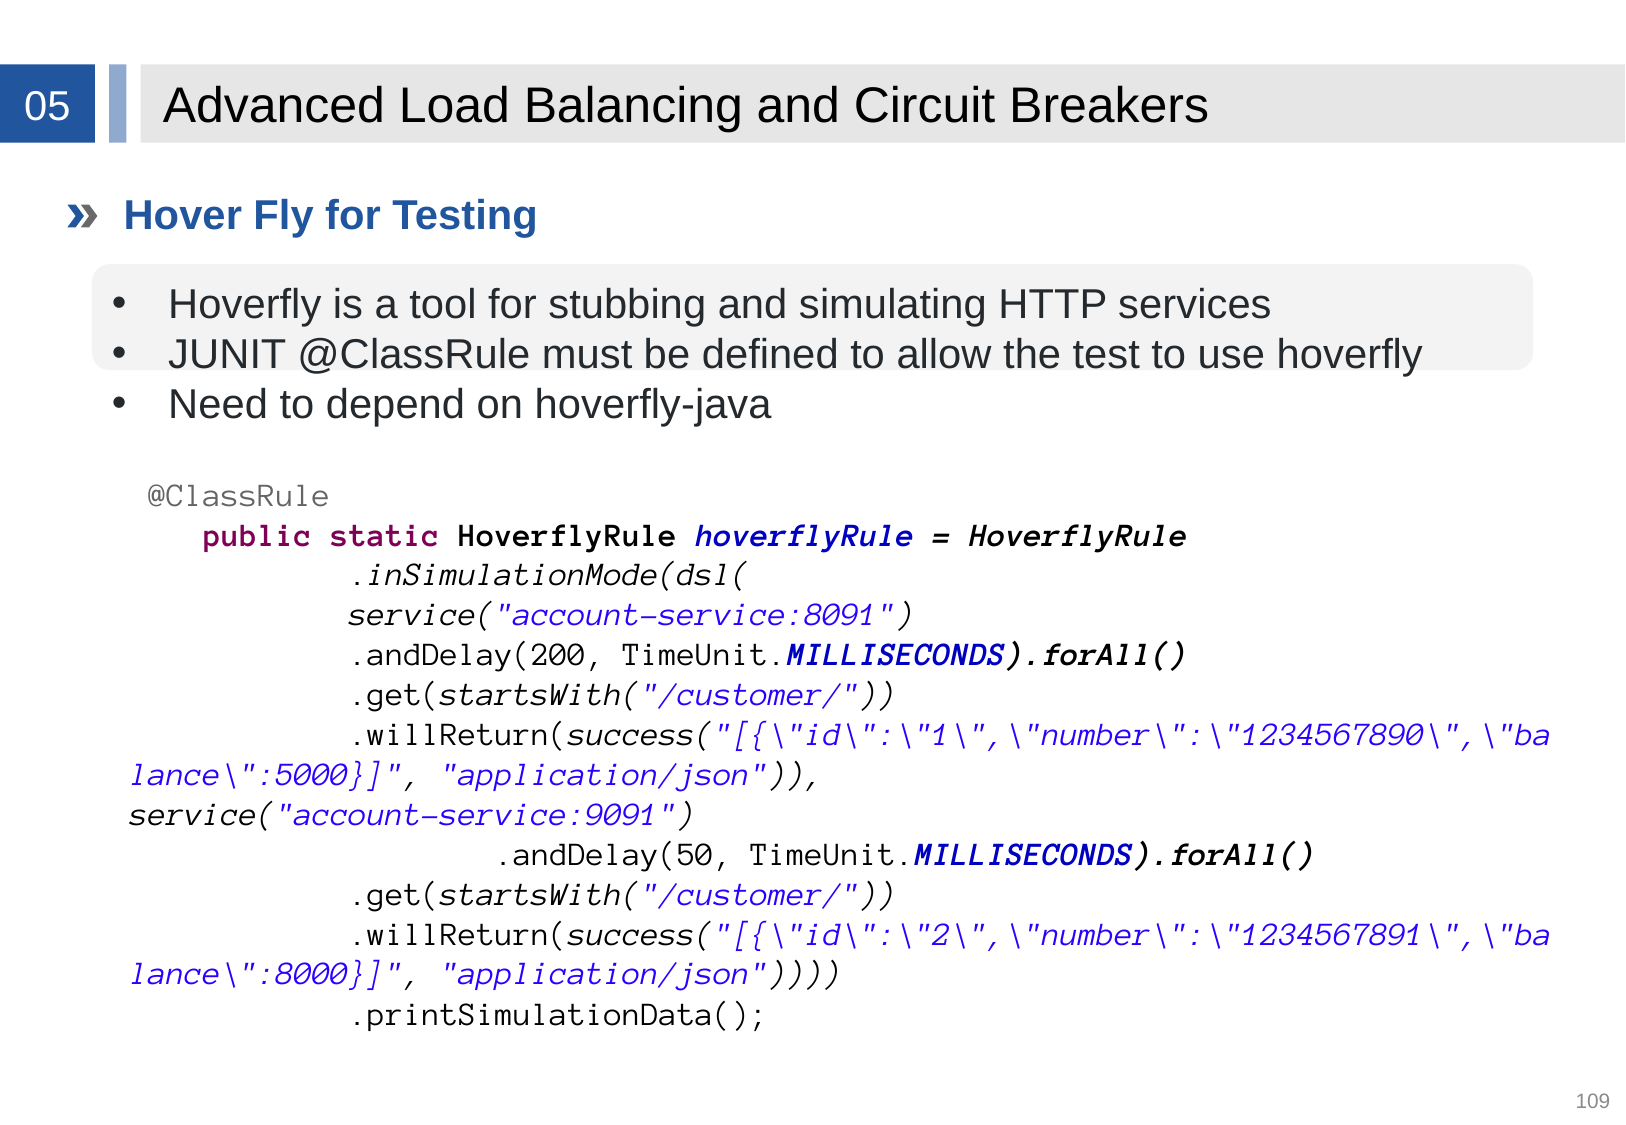

# Advanced Load Balancing and Circuit Breakers
05
Hover Fly for Testing

Hoverfly is a tool for stubbing and simulating HTTP services
JUNIT @ClassRule must be defined to allow the test to use hoverfly
Need to depend on hoverfly-java
 @ClassRule
    public static HoverflyRule hoverflyRule = HoverflyRule
            .inSimulationMode(dsl(
            service("account-service:8091")
            .andDelay(200, TimeUnit.MILLISECONDS).forAll()
            .get(startsWith("/customer/"))
            .willReturn(success("[{\"id\":\"1\",\"number\":\"1234567890\",\"balance\":5000}]", "application/json")),
service("account-service:9091")
                    .andDelay(50, TimeUnit.MILLISECONDS).forAll()
            .get(startsWith("/customer/"))
            .willReturn(success("[{\"id\":\"2\",\"number\":\"1234567891\",\"balance\":8000}]", "application/json"))))
            .printSimulationData();
109